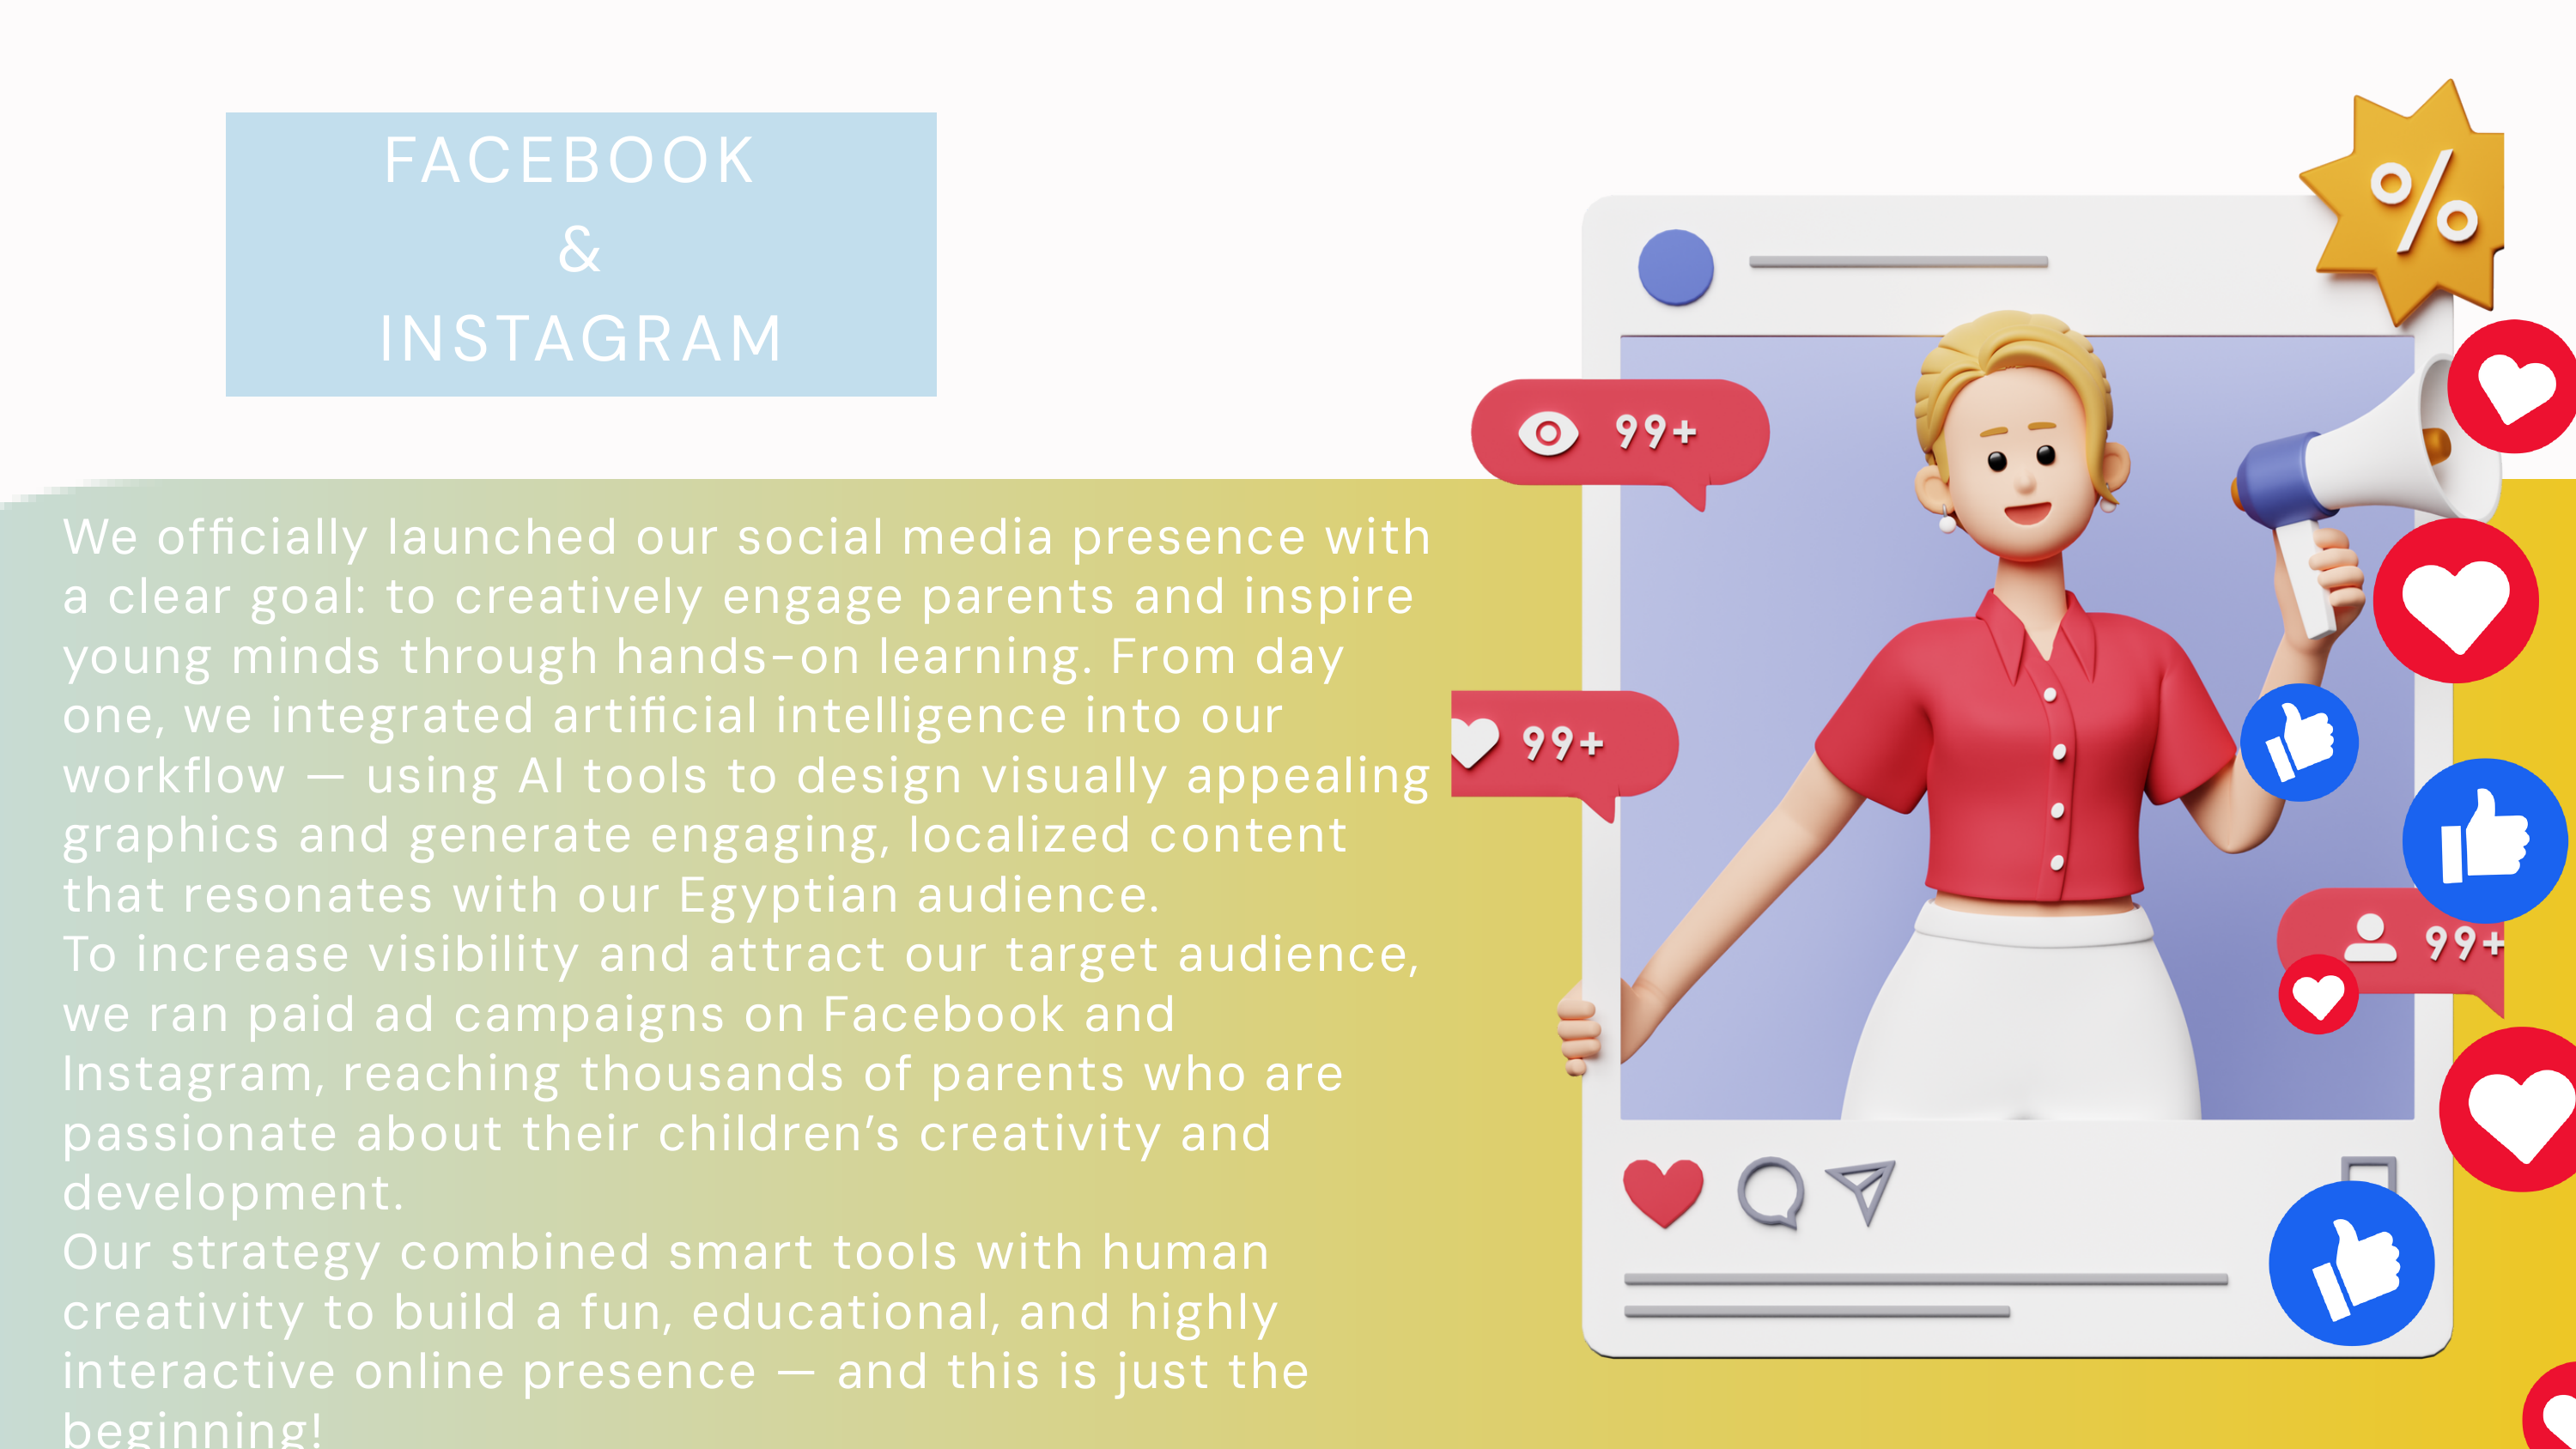

FACEBOOK
&
INSTAGRAM

We officially launched our social media presence with a clear goal: to creatively engage parents and inspire young minds through hands-on learning. From day one, we integrated artificial intelligence into our workflow — using AI tools to design visually appealing graphics and generate engaging, localized content that resonates with our Egyptian audience.
To increase visibility and attract our target audience, we ran paid ad campaigns on Facebook and Instagram, reaching thousands of parents who are passionate about their children’s creativity and development.
Our strategy combined smart tools with human creativity to build a fun, educational, and highly interactive online presence — and this is just the beginning!